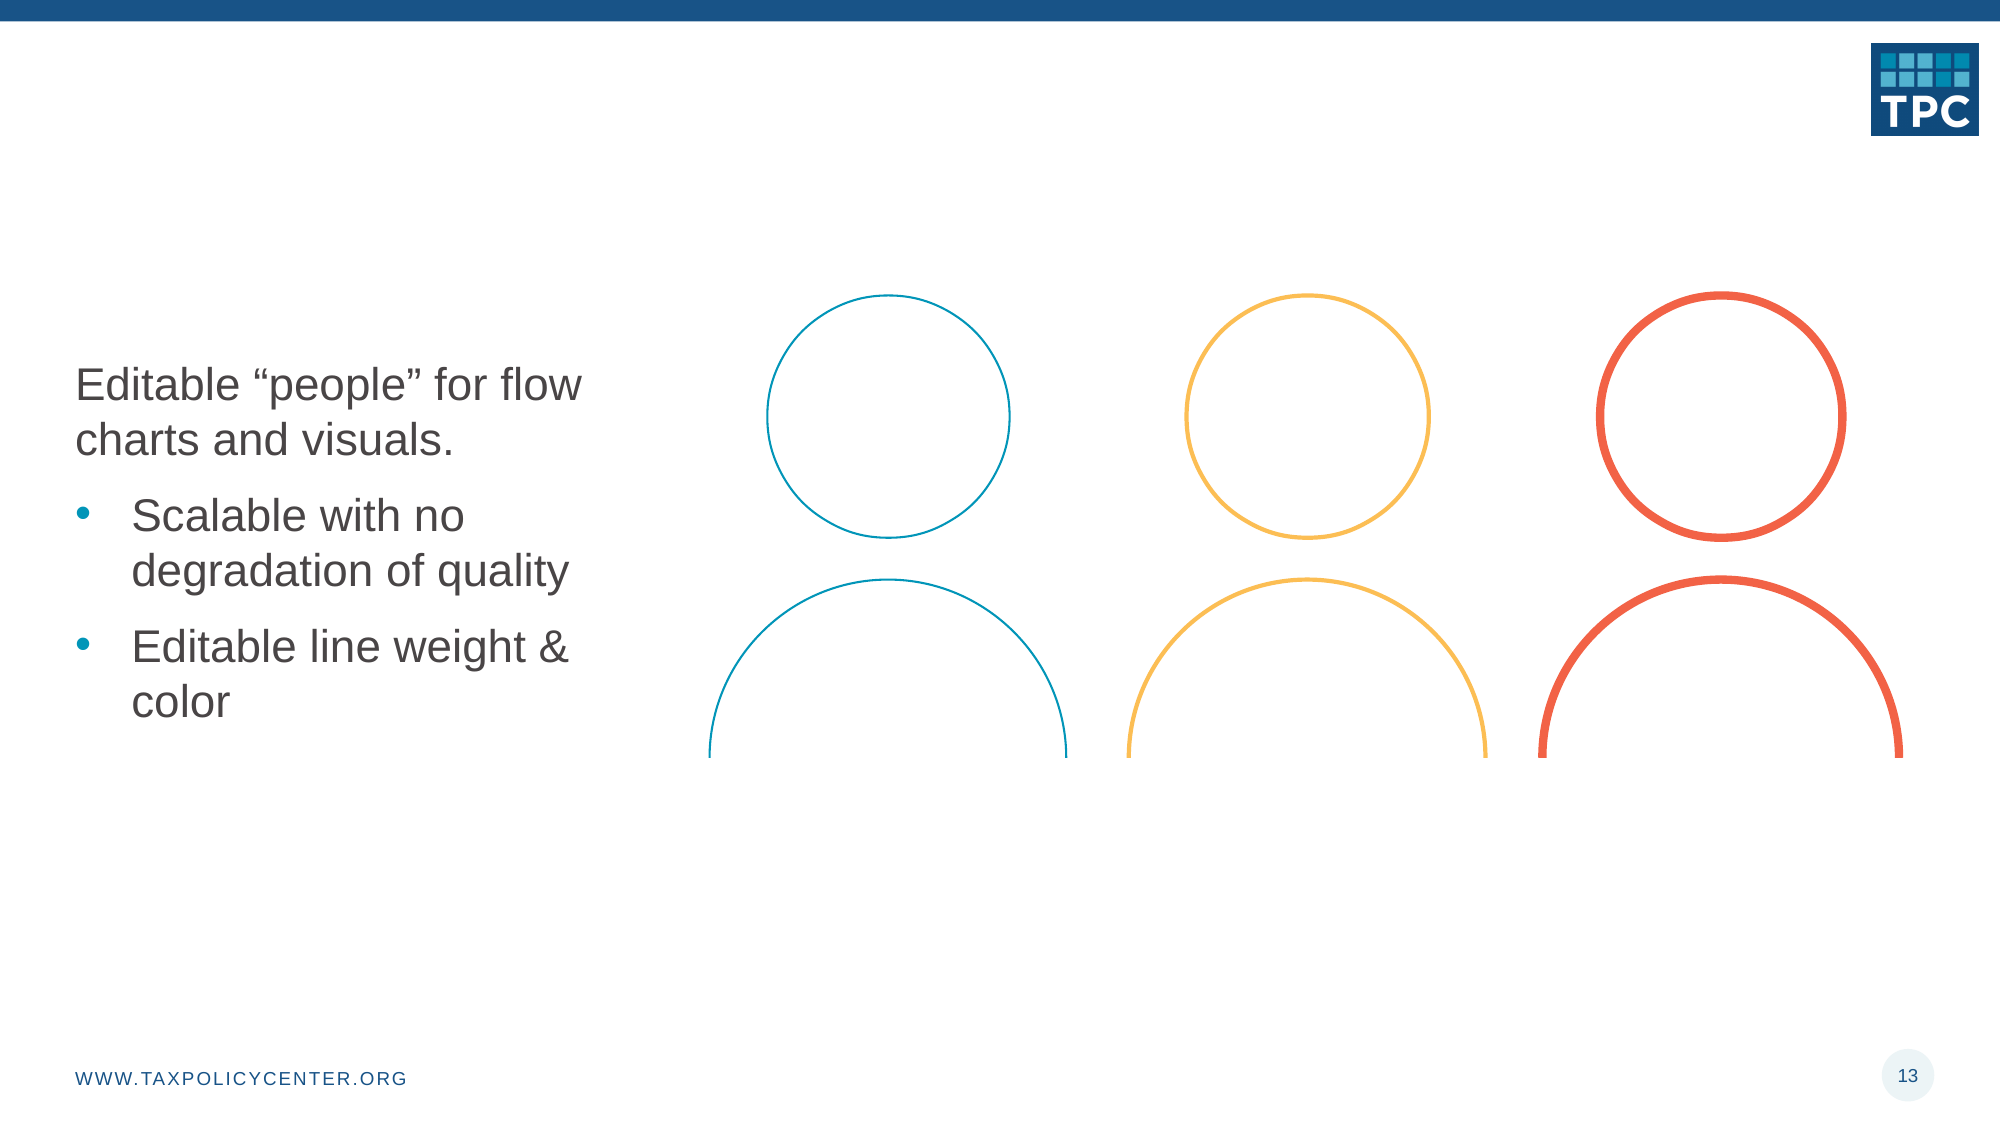

Editable “people” for flow charts and visuals.
Scalable with no degradation of quality
Editable line weight & color

13
WWW.TAXPOLICYCENTER.ORG